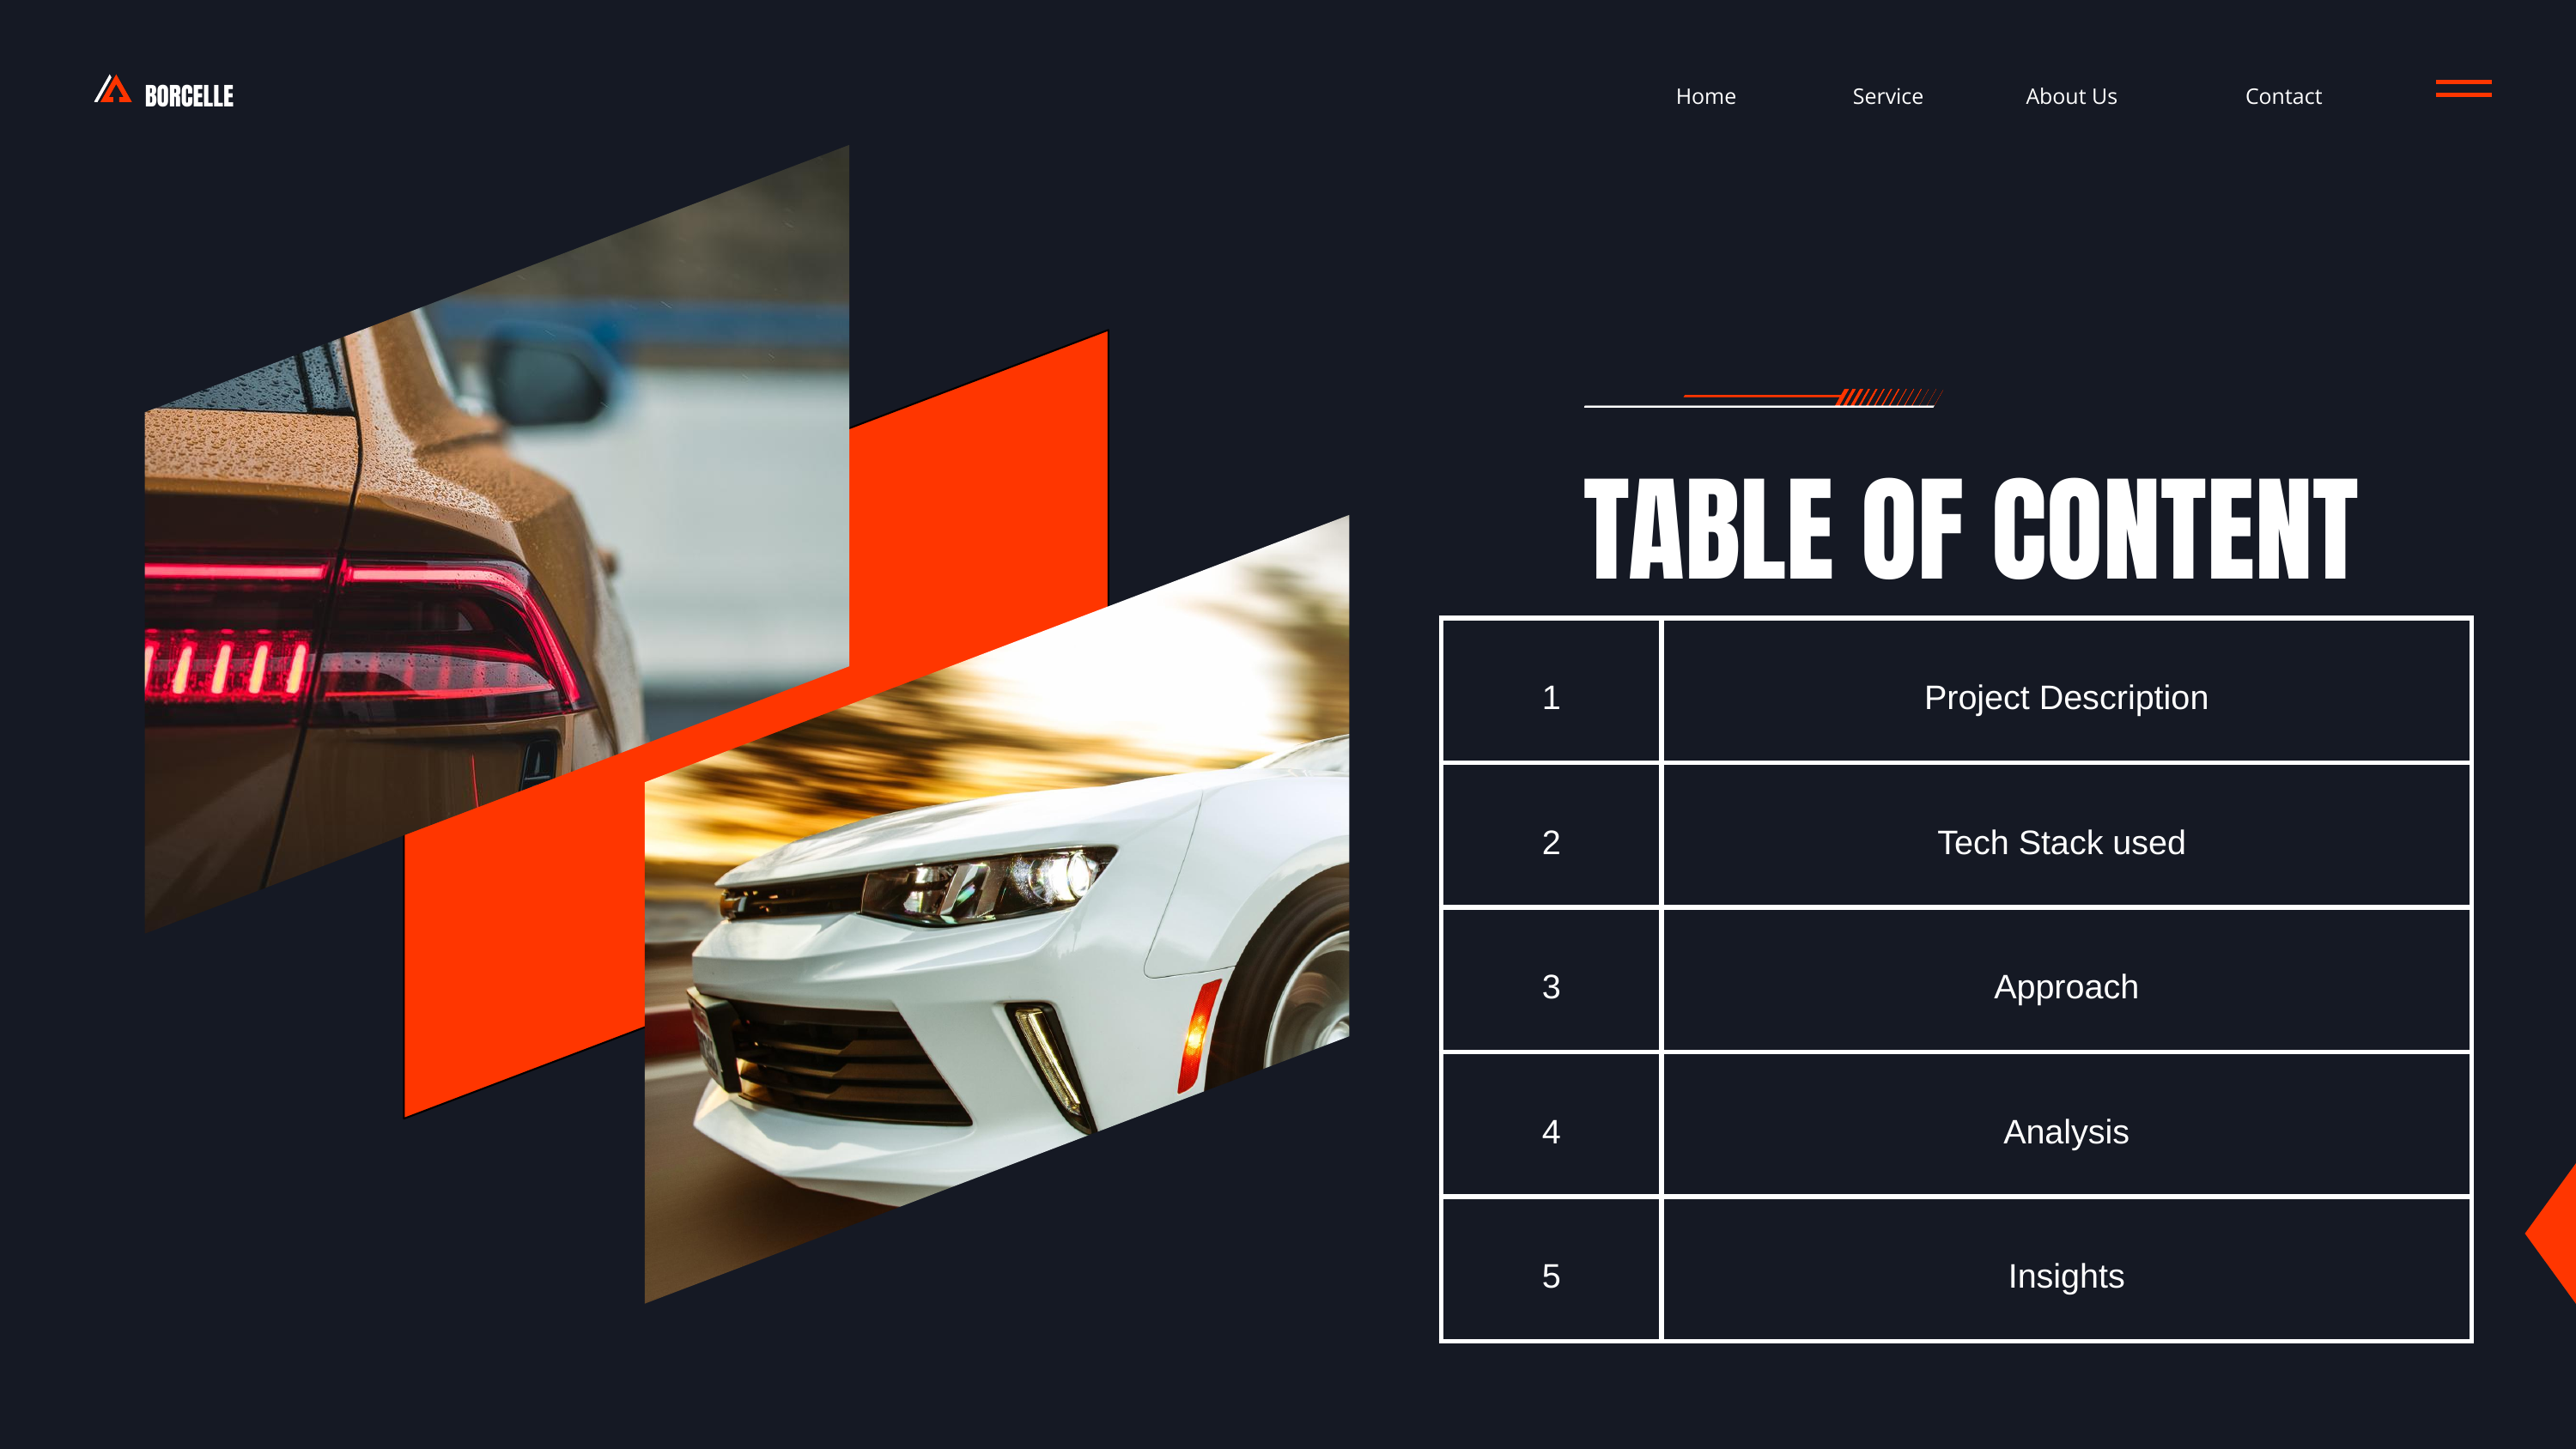

BORCELLE
Home
Service
About Us
Contact

TABLE OF CONTENT

| 1 | Project Description |
| --- | --- |
| 2 | Tech Stack used |
| 3 | Approach |
| 4 | Analysis |
| 5 | Insights |